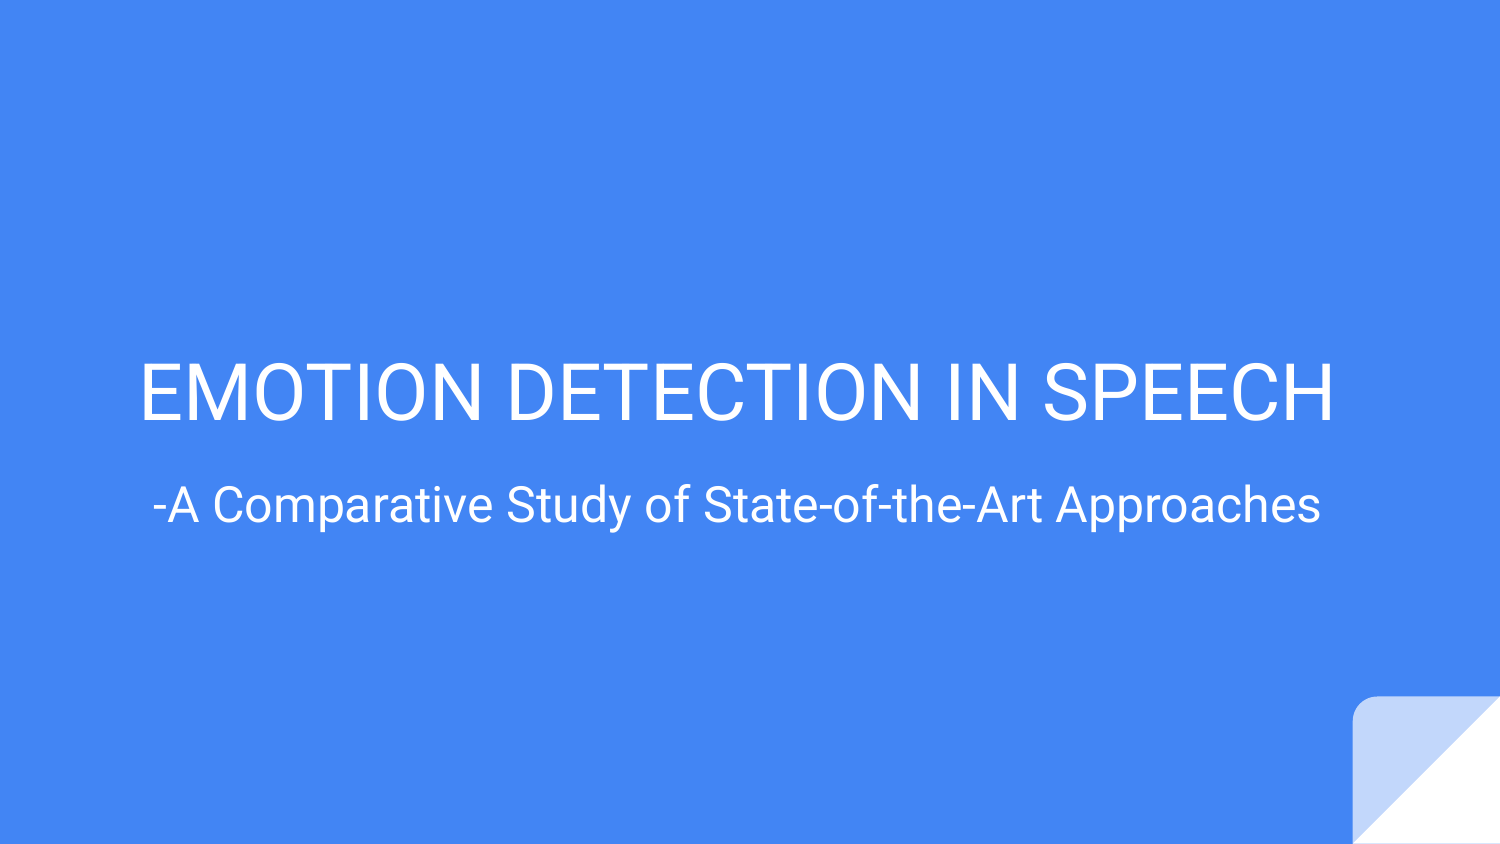

# EMOTION DETECTION IN SPEECH
-A Comparative Study of State-of-the-Art Approaches